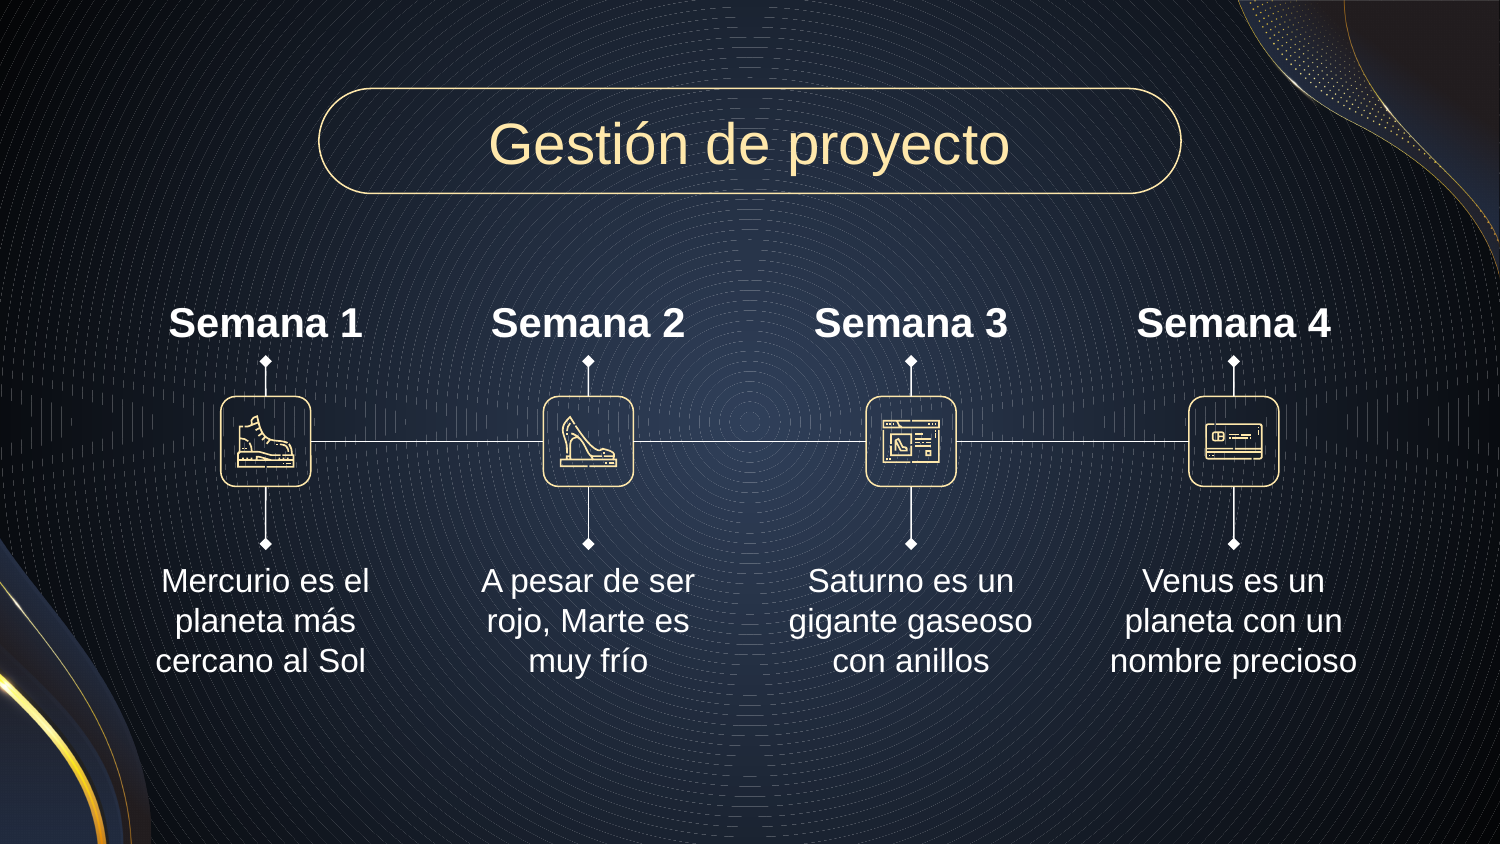

# Gestión de proyecto
Semana 1
Semana 2
Semana 3
Semana 4

Mercurio es el planeta más cercano al Sol
A pesar de ser rojo, Marte es muy frío
Saturno es un gigante gaseoso con anillos
Venus es un planeta con un nombre precioso